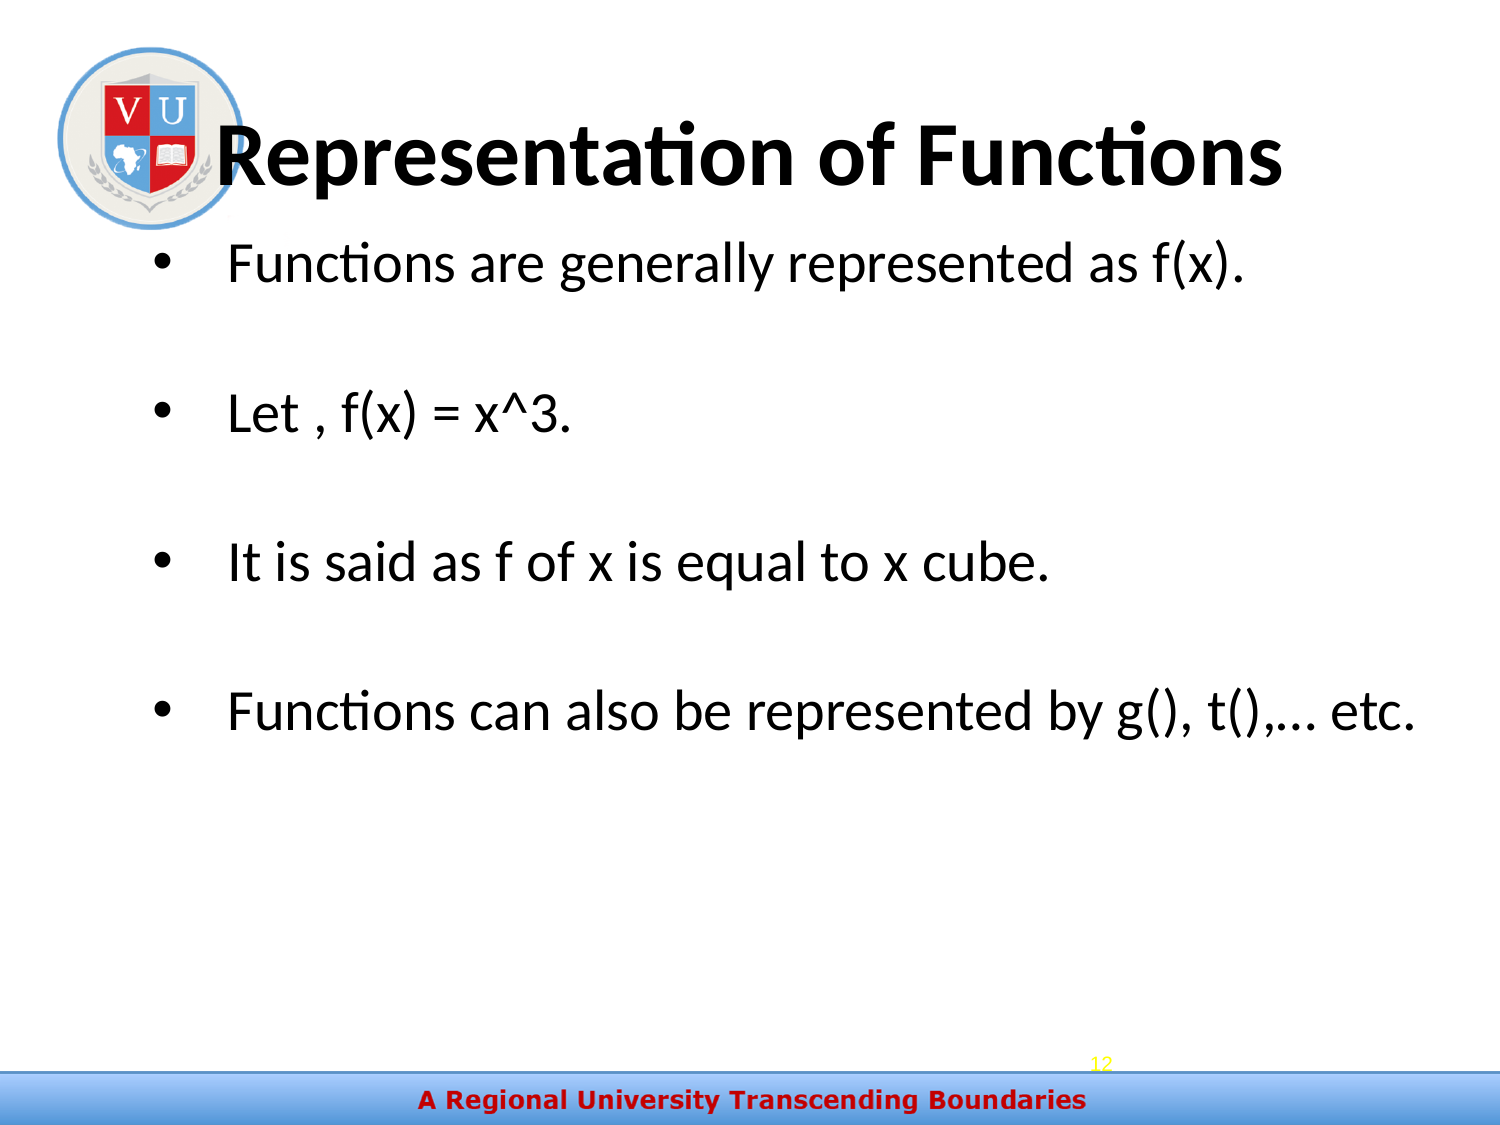

Representation of Functions
Functions are generally represented as f(x).

Let , f(x) = x^3.

It is said as f of x is equal to x cube.

Functions can also be represented by g(), t(),… etc.
12